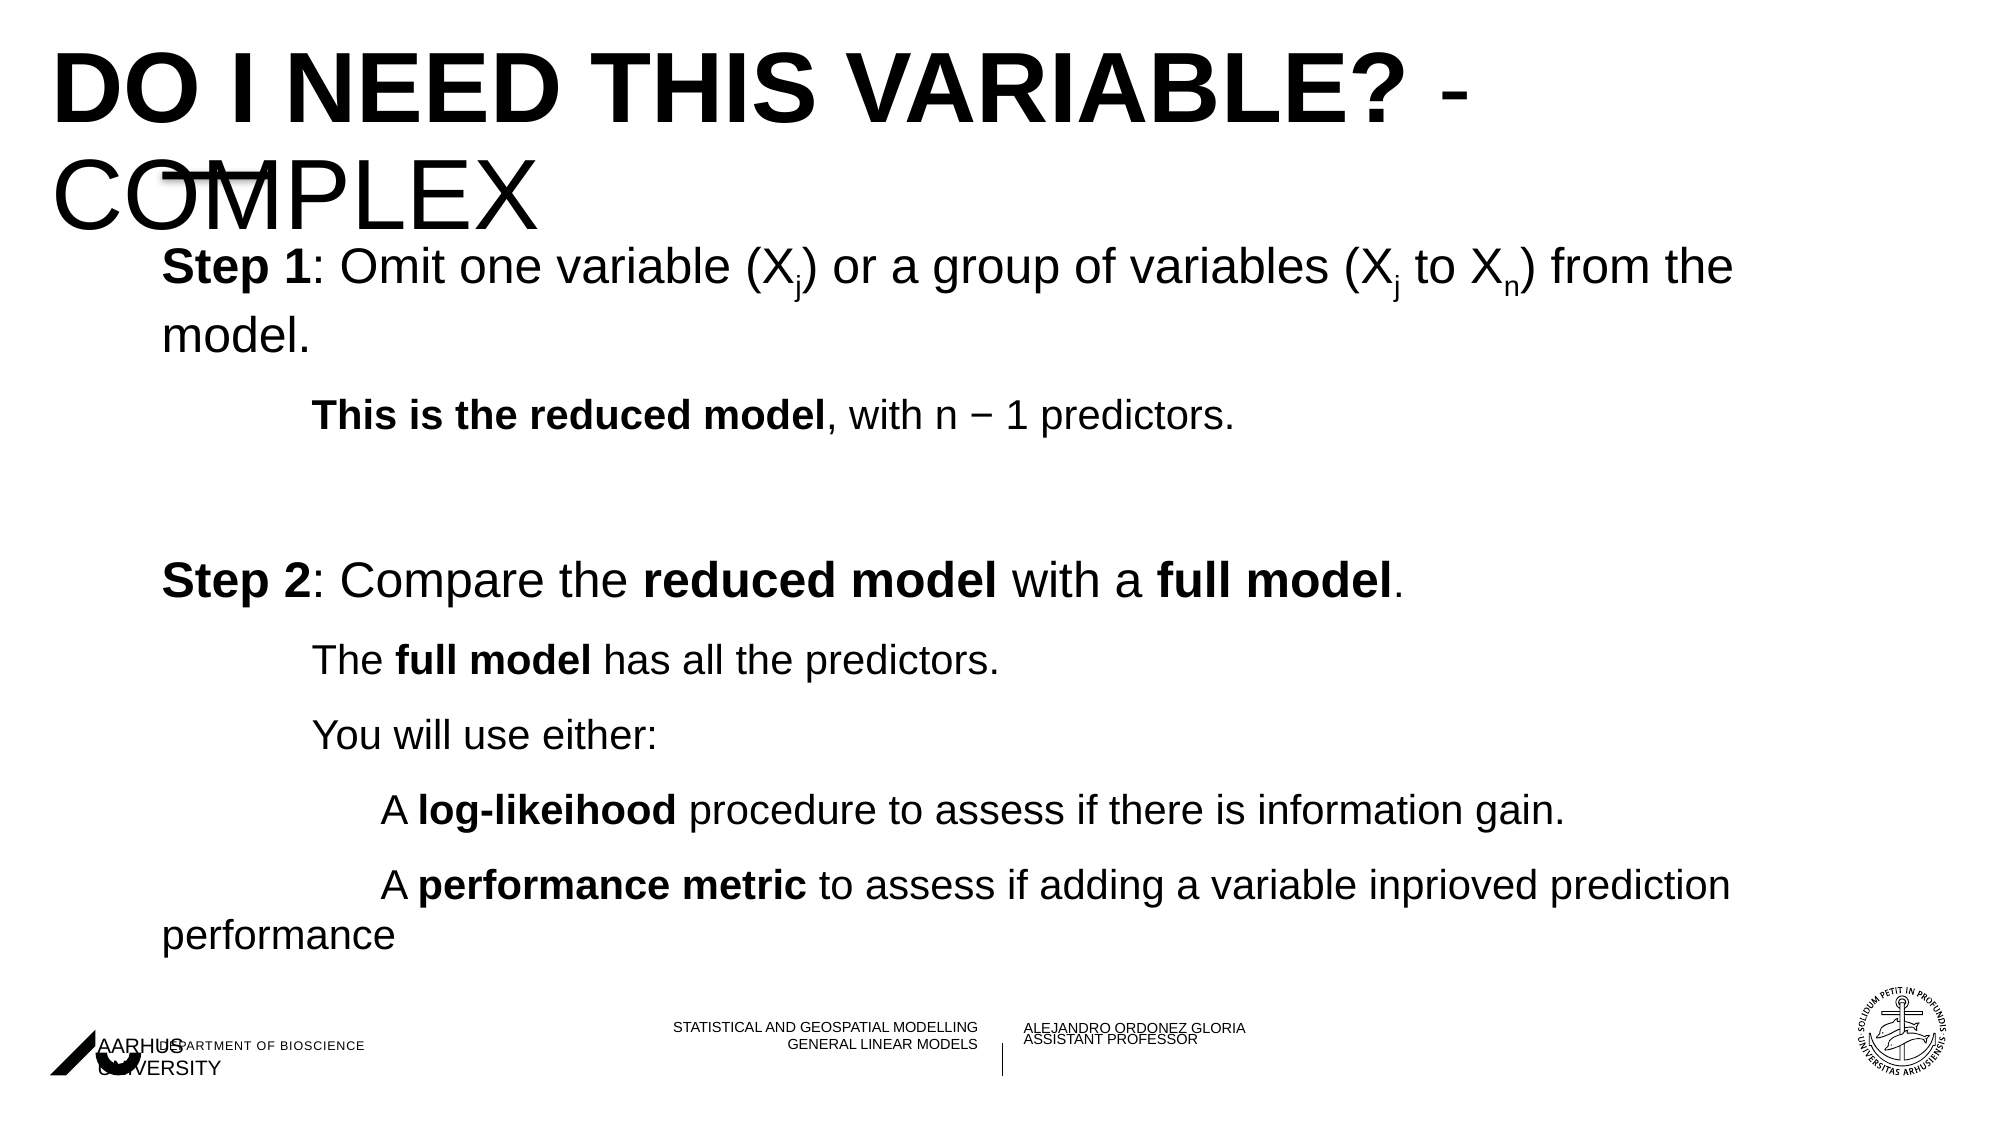

# DO I NEED this VARIABLE? - Complex
Step 1: Omit one variable (Xj) or a group of variables (Xj to Xn) from the model.
	This is the reduced model, with n − 1 predictors.

Step 2: Compare the reduced model with a full model.
	The full model has all the predictors.
	You will use either:
	      A log-likeihood procedure to assess if there is information gain.
	      A performance metric to assess if adding a variable inprioved prediction performance